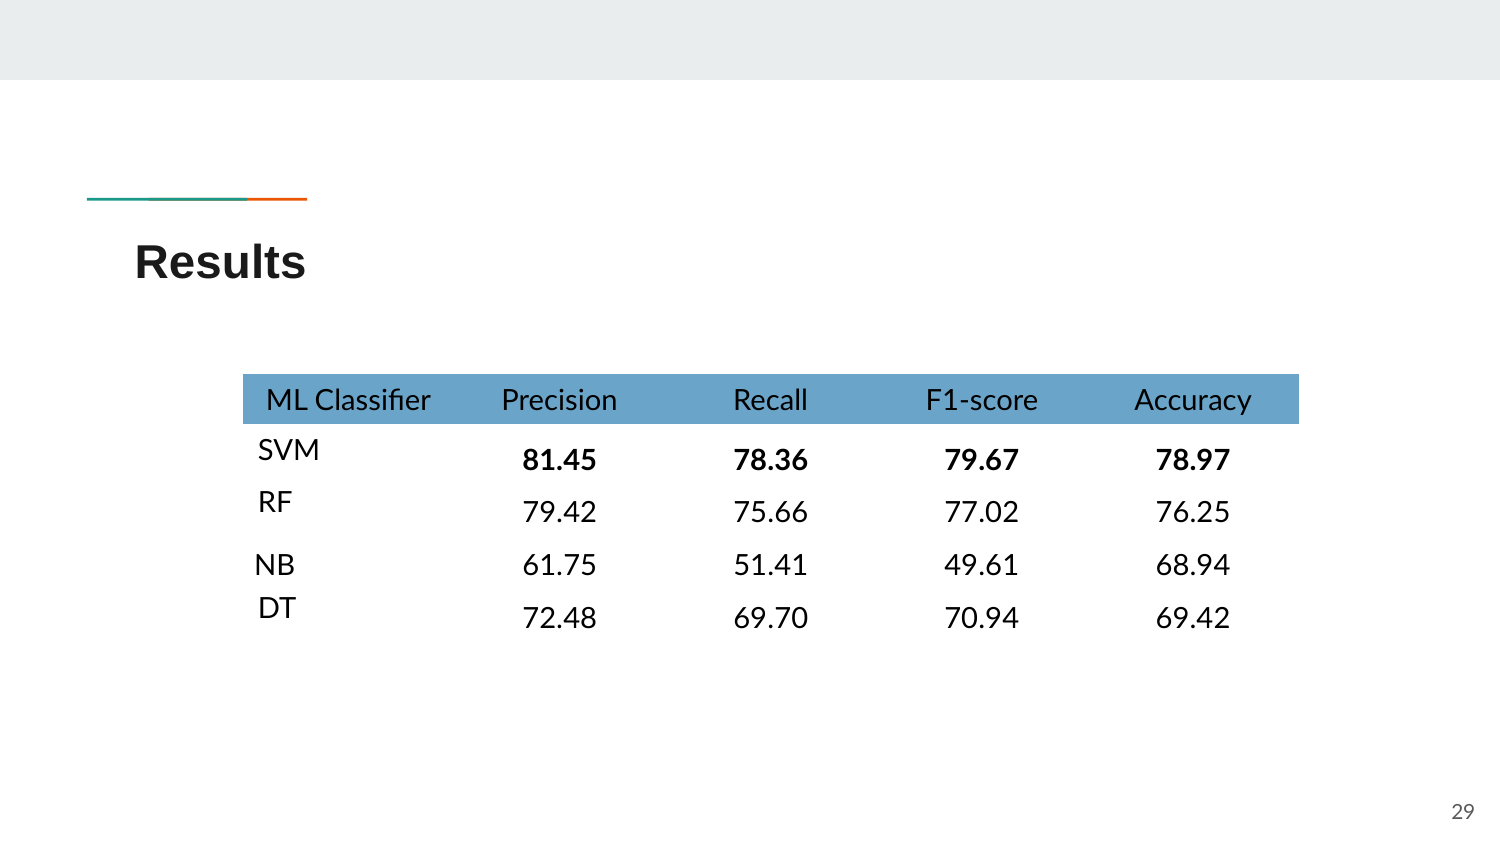

# Results
| ML Classifier | Precision | Recall | F1-score | Accuracy |
| --- | --- | --- | --- | --- |
| SVM | 81.45 | 78.36 | 79.67 | 78.97 |
| RF | 79.42 | 75.66 | 77.02 | 76.25 |
| NB | 61.75 | 51.41 | 49.61 | 68.94 |
| DT | 72.48 | 69.70 | 70.94 | 69.42 |
29